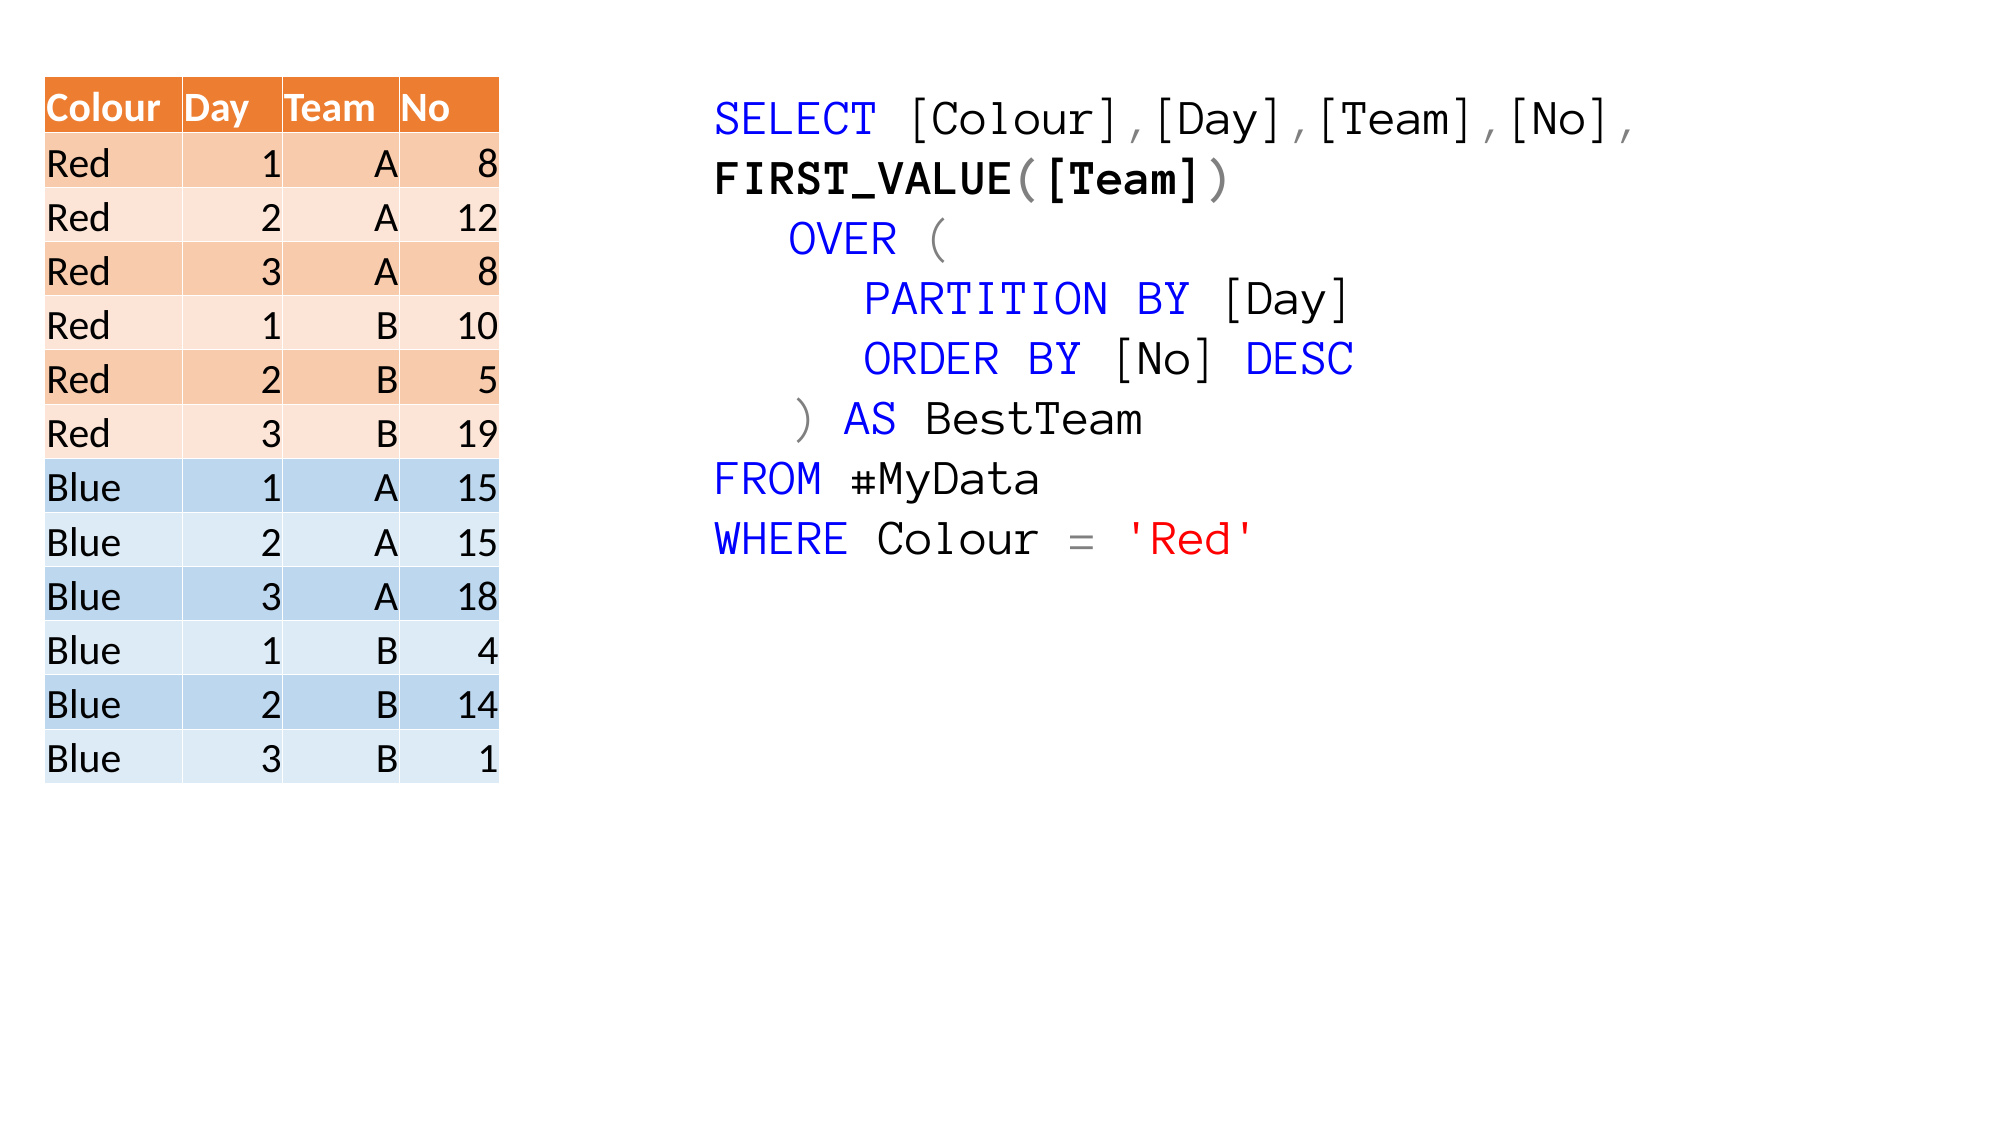

| Colour | Day | Team | No |
| --- | --- | --- | --- |
| Red | 1 | A | 8 |
| Red | 2 | A | 12 |
| Red | 3 | A | 8 |
| Red | 1 | B | 10 |
| Red | 2 | B | 5 |
| Red | 3 | B | 19 |
| Blue | 1 | A | 15 |
| Blue | 2 | A | 15 |
| Blue | 3 | A | 18 |
| Blue | 1 | B | 4 |
| Blue | 2 | B | 14 |
| Blue | 3 | B | 1 |
SELECT [Colour],[Day],[Team],[No],
FIRST_VALUE([Team])
OVER (
PARTITION BY [Day]
ORDER BY [No] DESC
) AS BestTeam
FROM #MyData
WHERE Colour = 'Red'